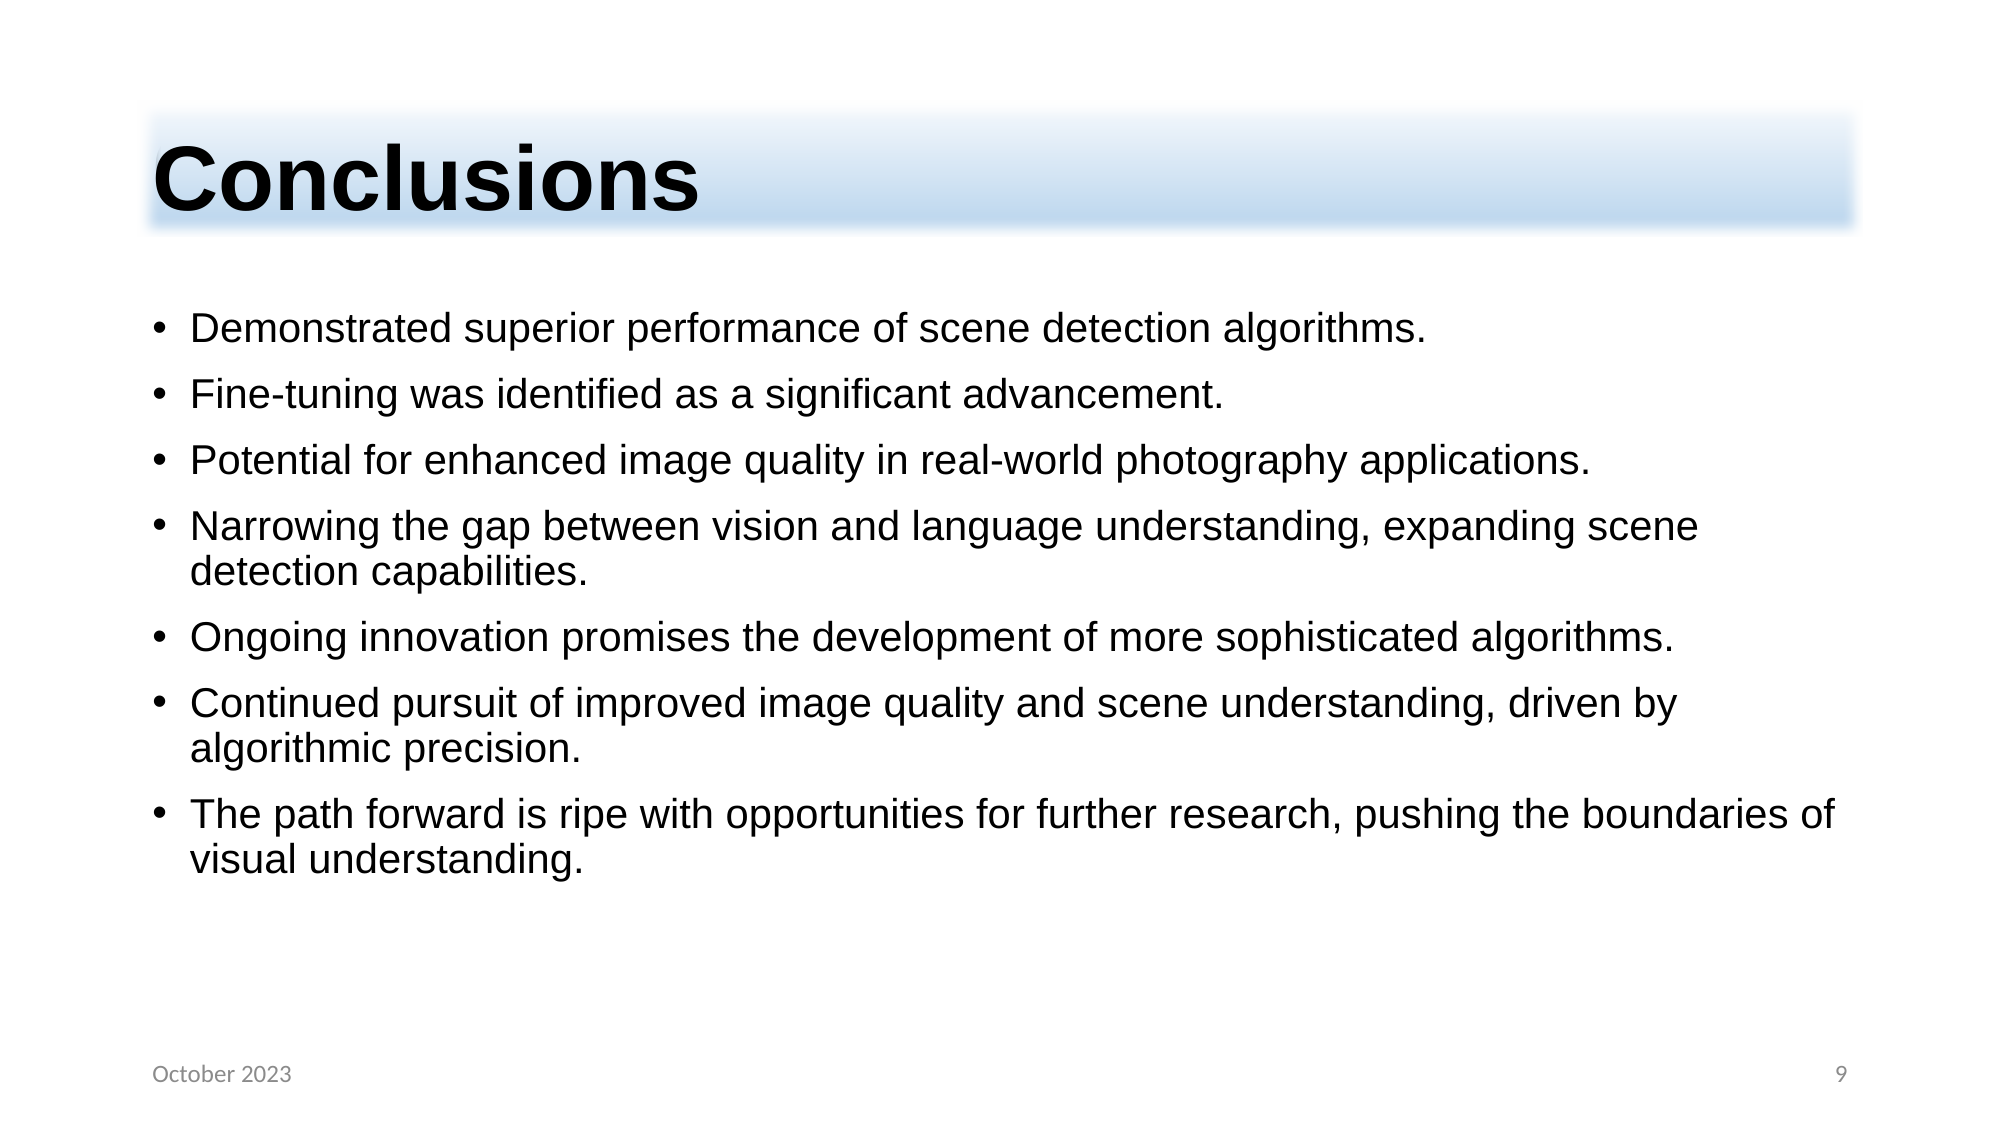

# Conclusions
Conclusions
Demonstrated superior performance of scene detection algorithms.
Fine-tuning was identified as a significant advancement.
Potential for enhanced image quality in real-world photography applications.
Narrowing the gap between vision and language understanding, expanding scene detection capabilities.
Ongoing innovation promises the development of more sophisticated algorithms.
Continued pursuit of improved image quality and scene understanding, driven by algorithmic precision.
The path forward is ripe with opportunities for further research, pushing the boundaries of visual understanding.
October 2023
9